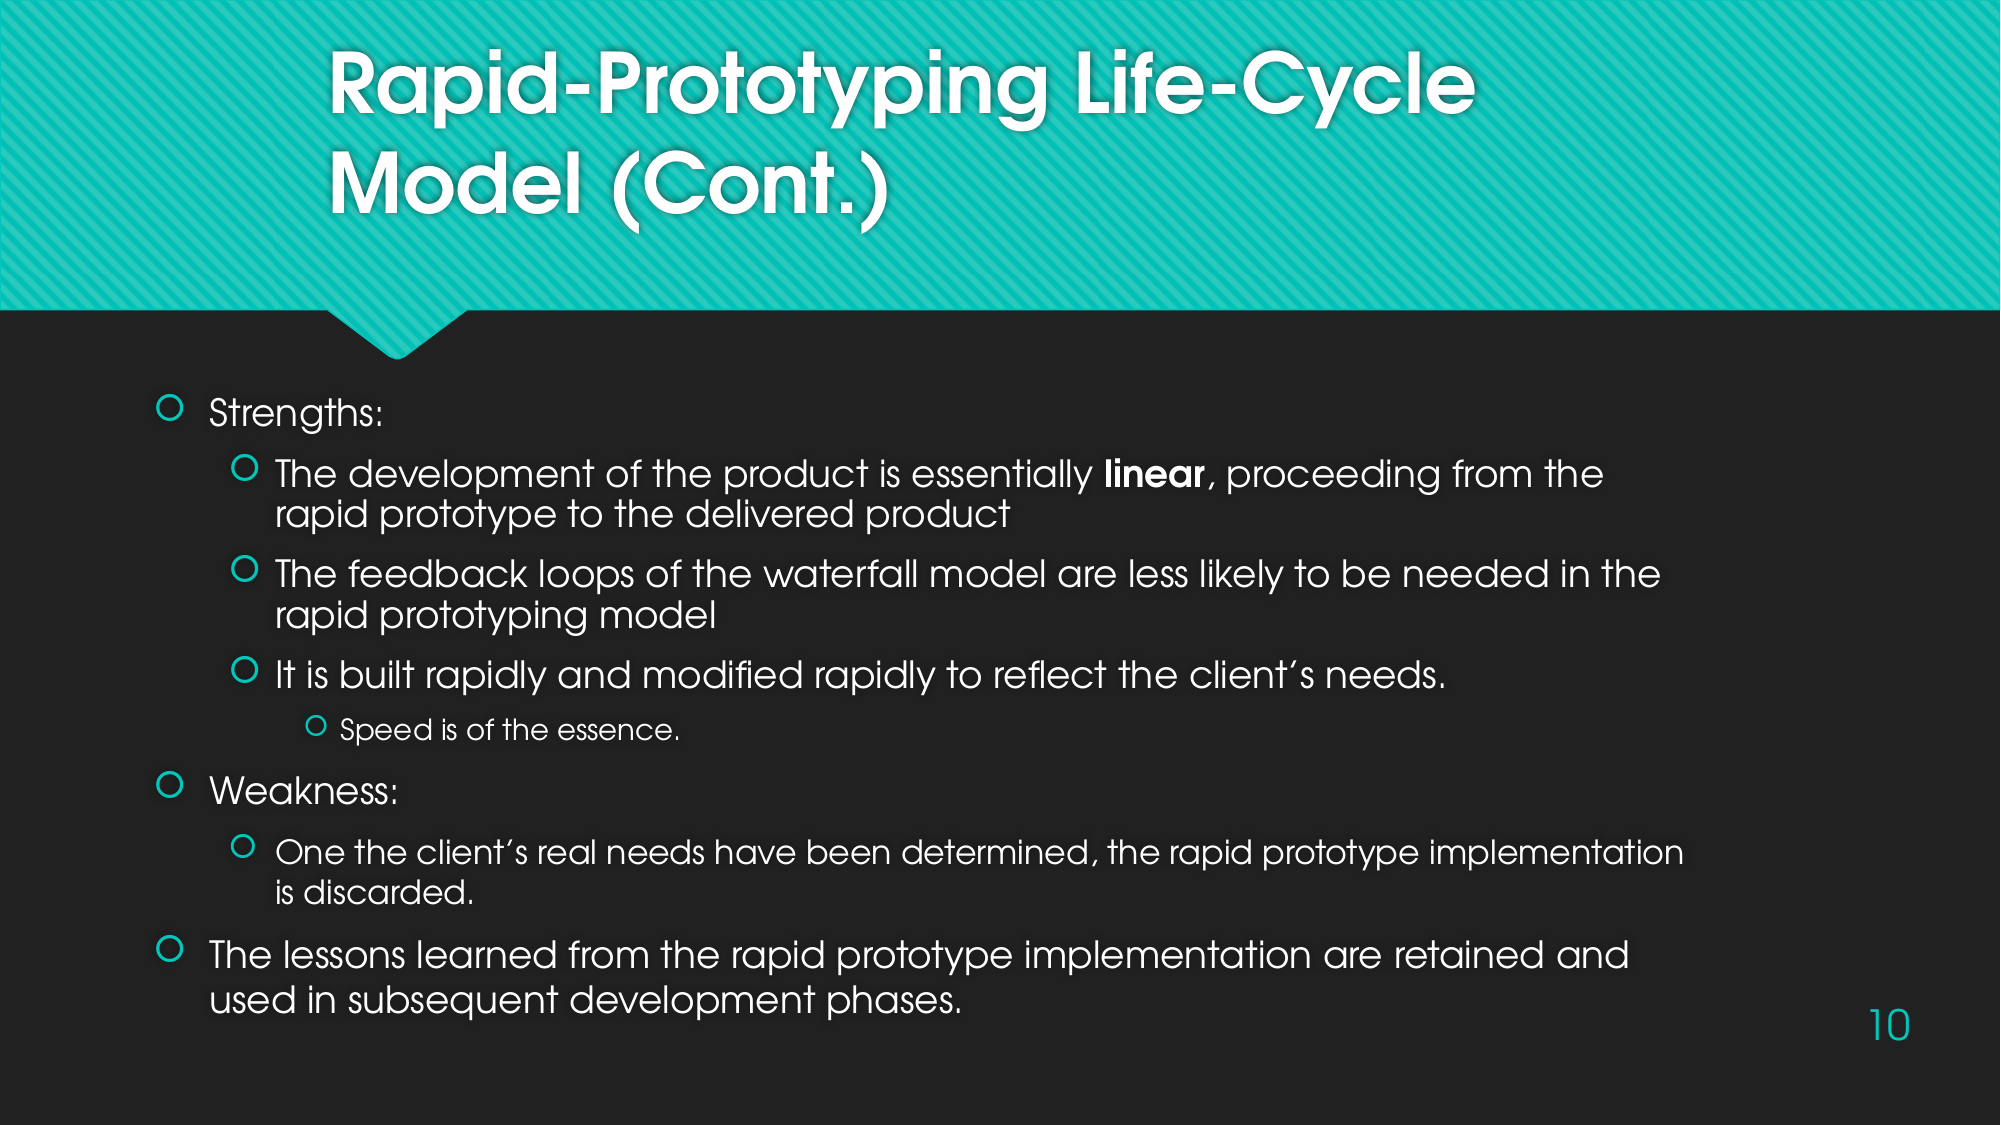

# Rapid-Prototyping Life-Cycle Model (Cont.)

Strengths:
The development of the product is essentially linear, proceeding from the rapid prototype to the delivered product
The feedback loops of the waterfall model are less likely to be needed in the rapid prototyping model
It is built rapidly and modified rapidly to reflect the client’s needs.
Speed is of the essence.
Weakness:
One the client’s real needs have been determined, the rapid prototype implementation is discarded.
The lessons learned from the rapid prototype implementation are retained and used in subsequent development phases.
10